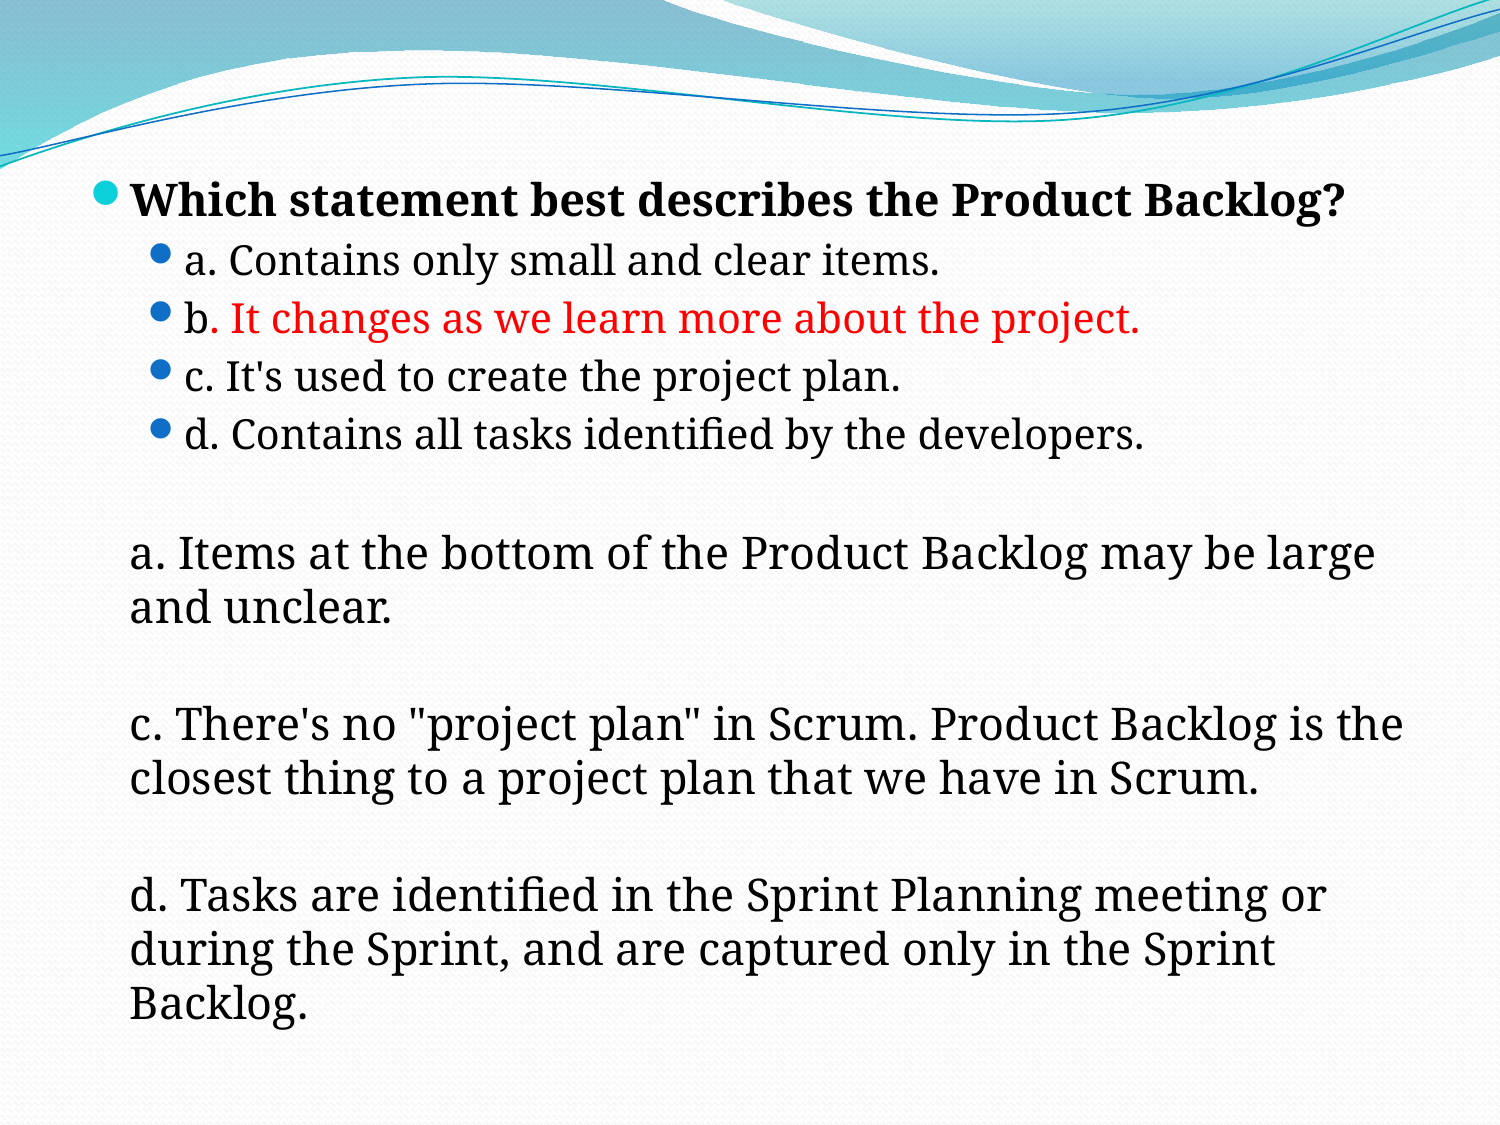

Which statement best describes the Product Backlog?
a. Contains only small and clear items.
b. It changes as we learn more about the project.
c. It's used to create the project plan.
d. Contains all tasks identified by the developers.

	a. Items at the bottom of the Product Backlog may be large and unclear.
c. There's no "project plan" in Scrum. Product Backlog is the closest thing to a project plan that we have in Scrum.
d. Tasks are identified in the Sprint Planning meeting or during the Sprint, and are captured only in the Sprint Backlog.